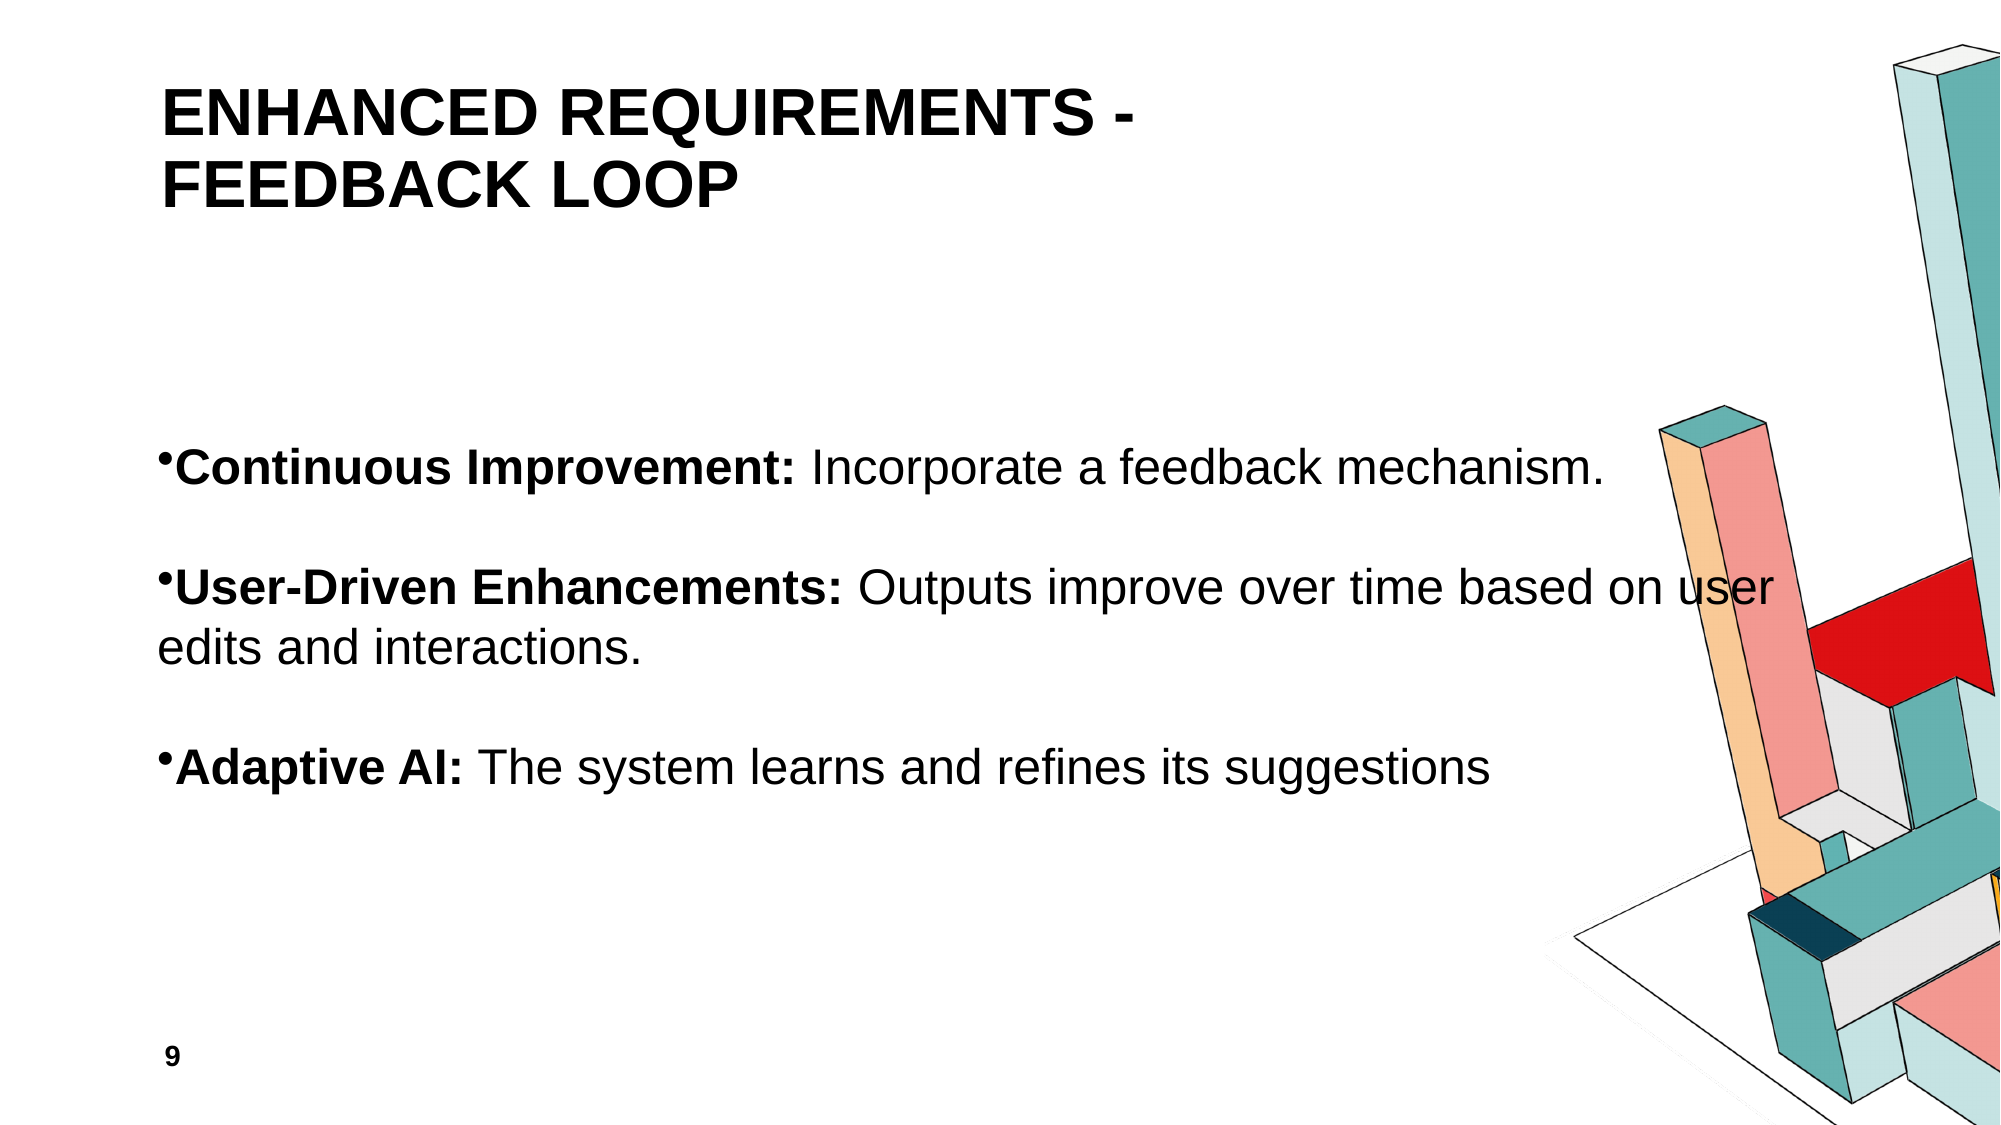

# Enhanced Requirements - Feedback Loop
Continuous Improvement: Incorporate a feedback mechanism.

User-Driven Enhancements: Outputs improve over time based on user edits and interactions.

Adaptive AI: The system learns and refines its suggestions
9